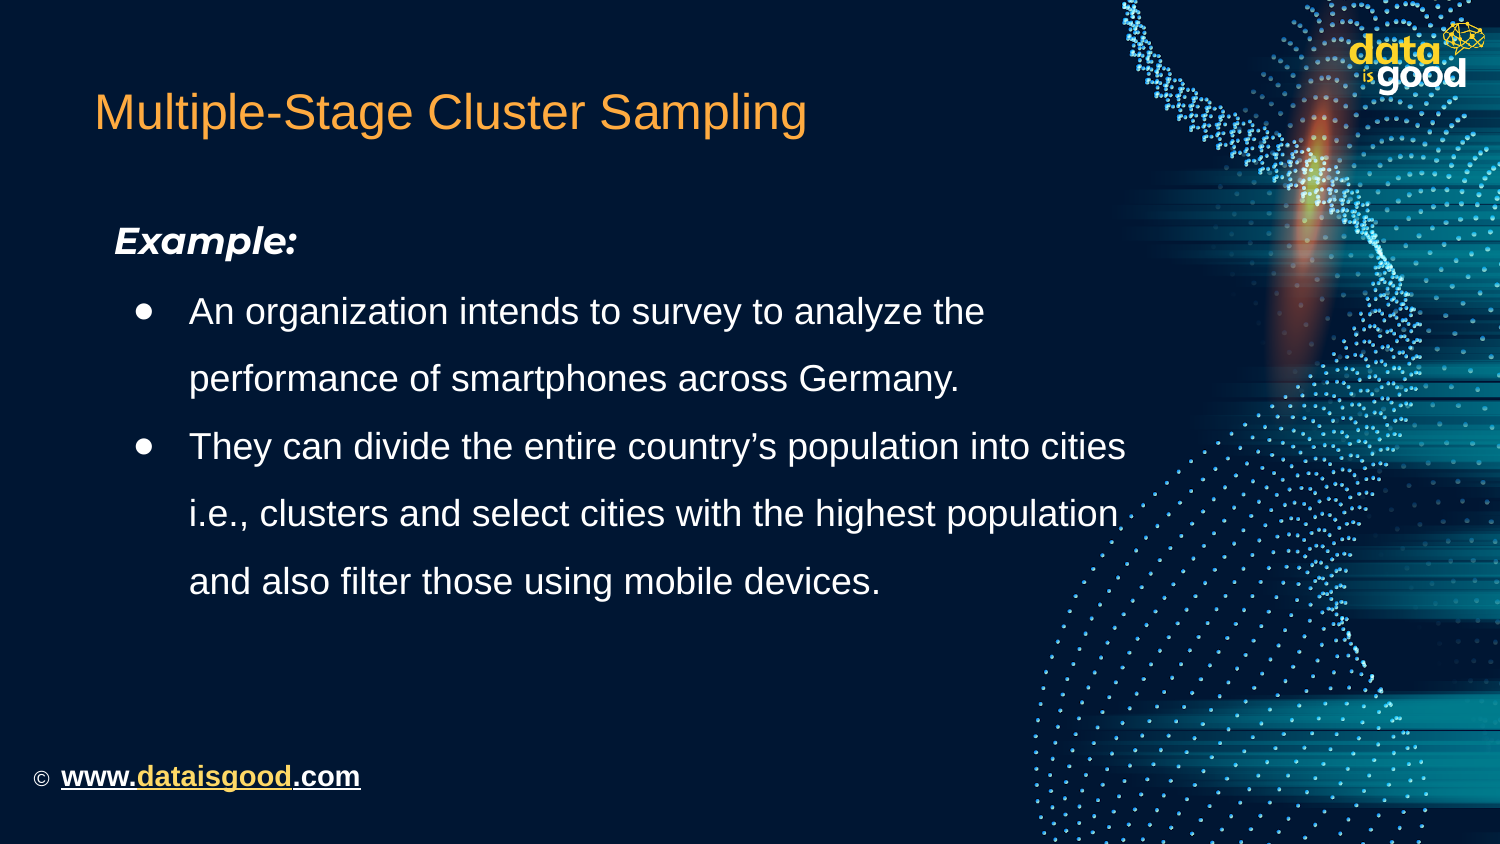

# Multiple-Stage Cluster Sampling
Example:
An organization intends to survey to analyze the performance of smartphones across Germany.
They can divide the entire country’s population into cities i.e., clusters and select cities with the highest population and also filter those using mobile devices.